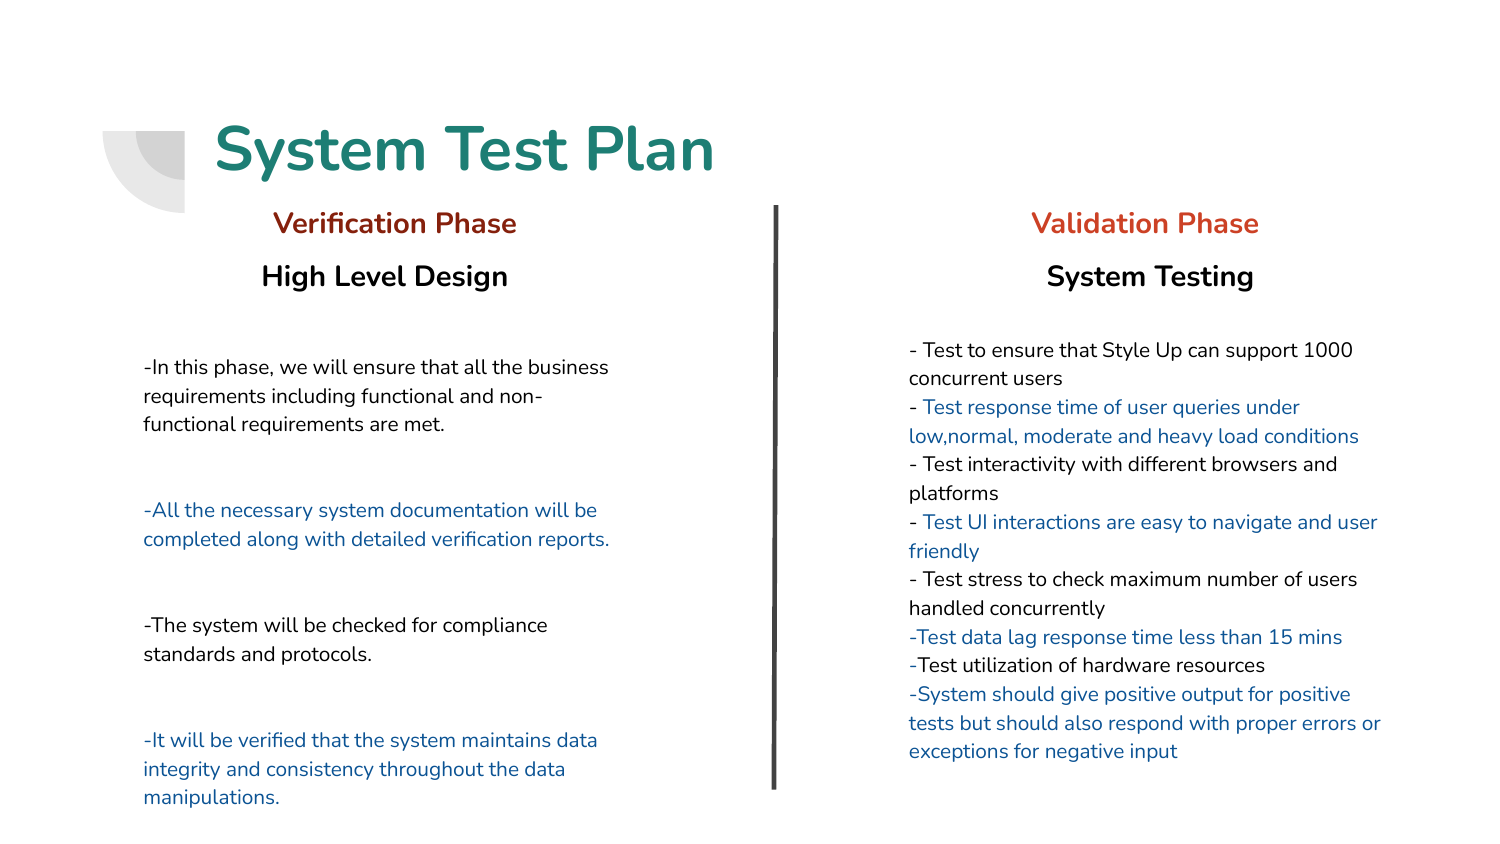

# System Test Plan
Verification Phase
Validation Phase
High Level Design

-In this phase, we will ensure that all the business requirements including functional and non-functional requirements are met.

-All the necessary system documentation will be completed along with detailed verification reports.

-The system will be checked for compliance standards and protocols.

-It will be verified that the system maintains data integrity and consistency throughout the data manipulations.
System Testing

- Test to ensure that Style Up can support 1000
concurrent users
- Test response time of user queries under low,normal, moderate and heavy load conditions
- Test interactivity with different browsers and platforms
- Test UI interactions are easy to navigate and user   friendly
- Test stress to check maximum number of users handled concurrently
-Test data lag response time less than 15 mins
-Test utilization of hardware resources
-System should give positive output for positive tests but should also respond with proper errors or exceptions for negative input